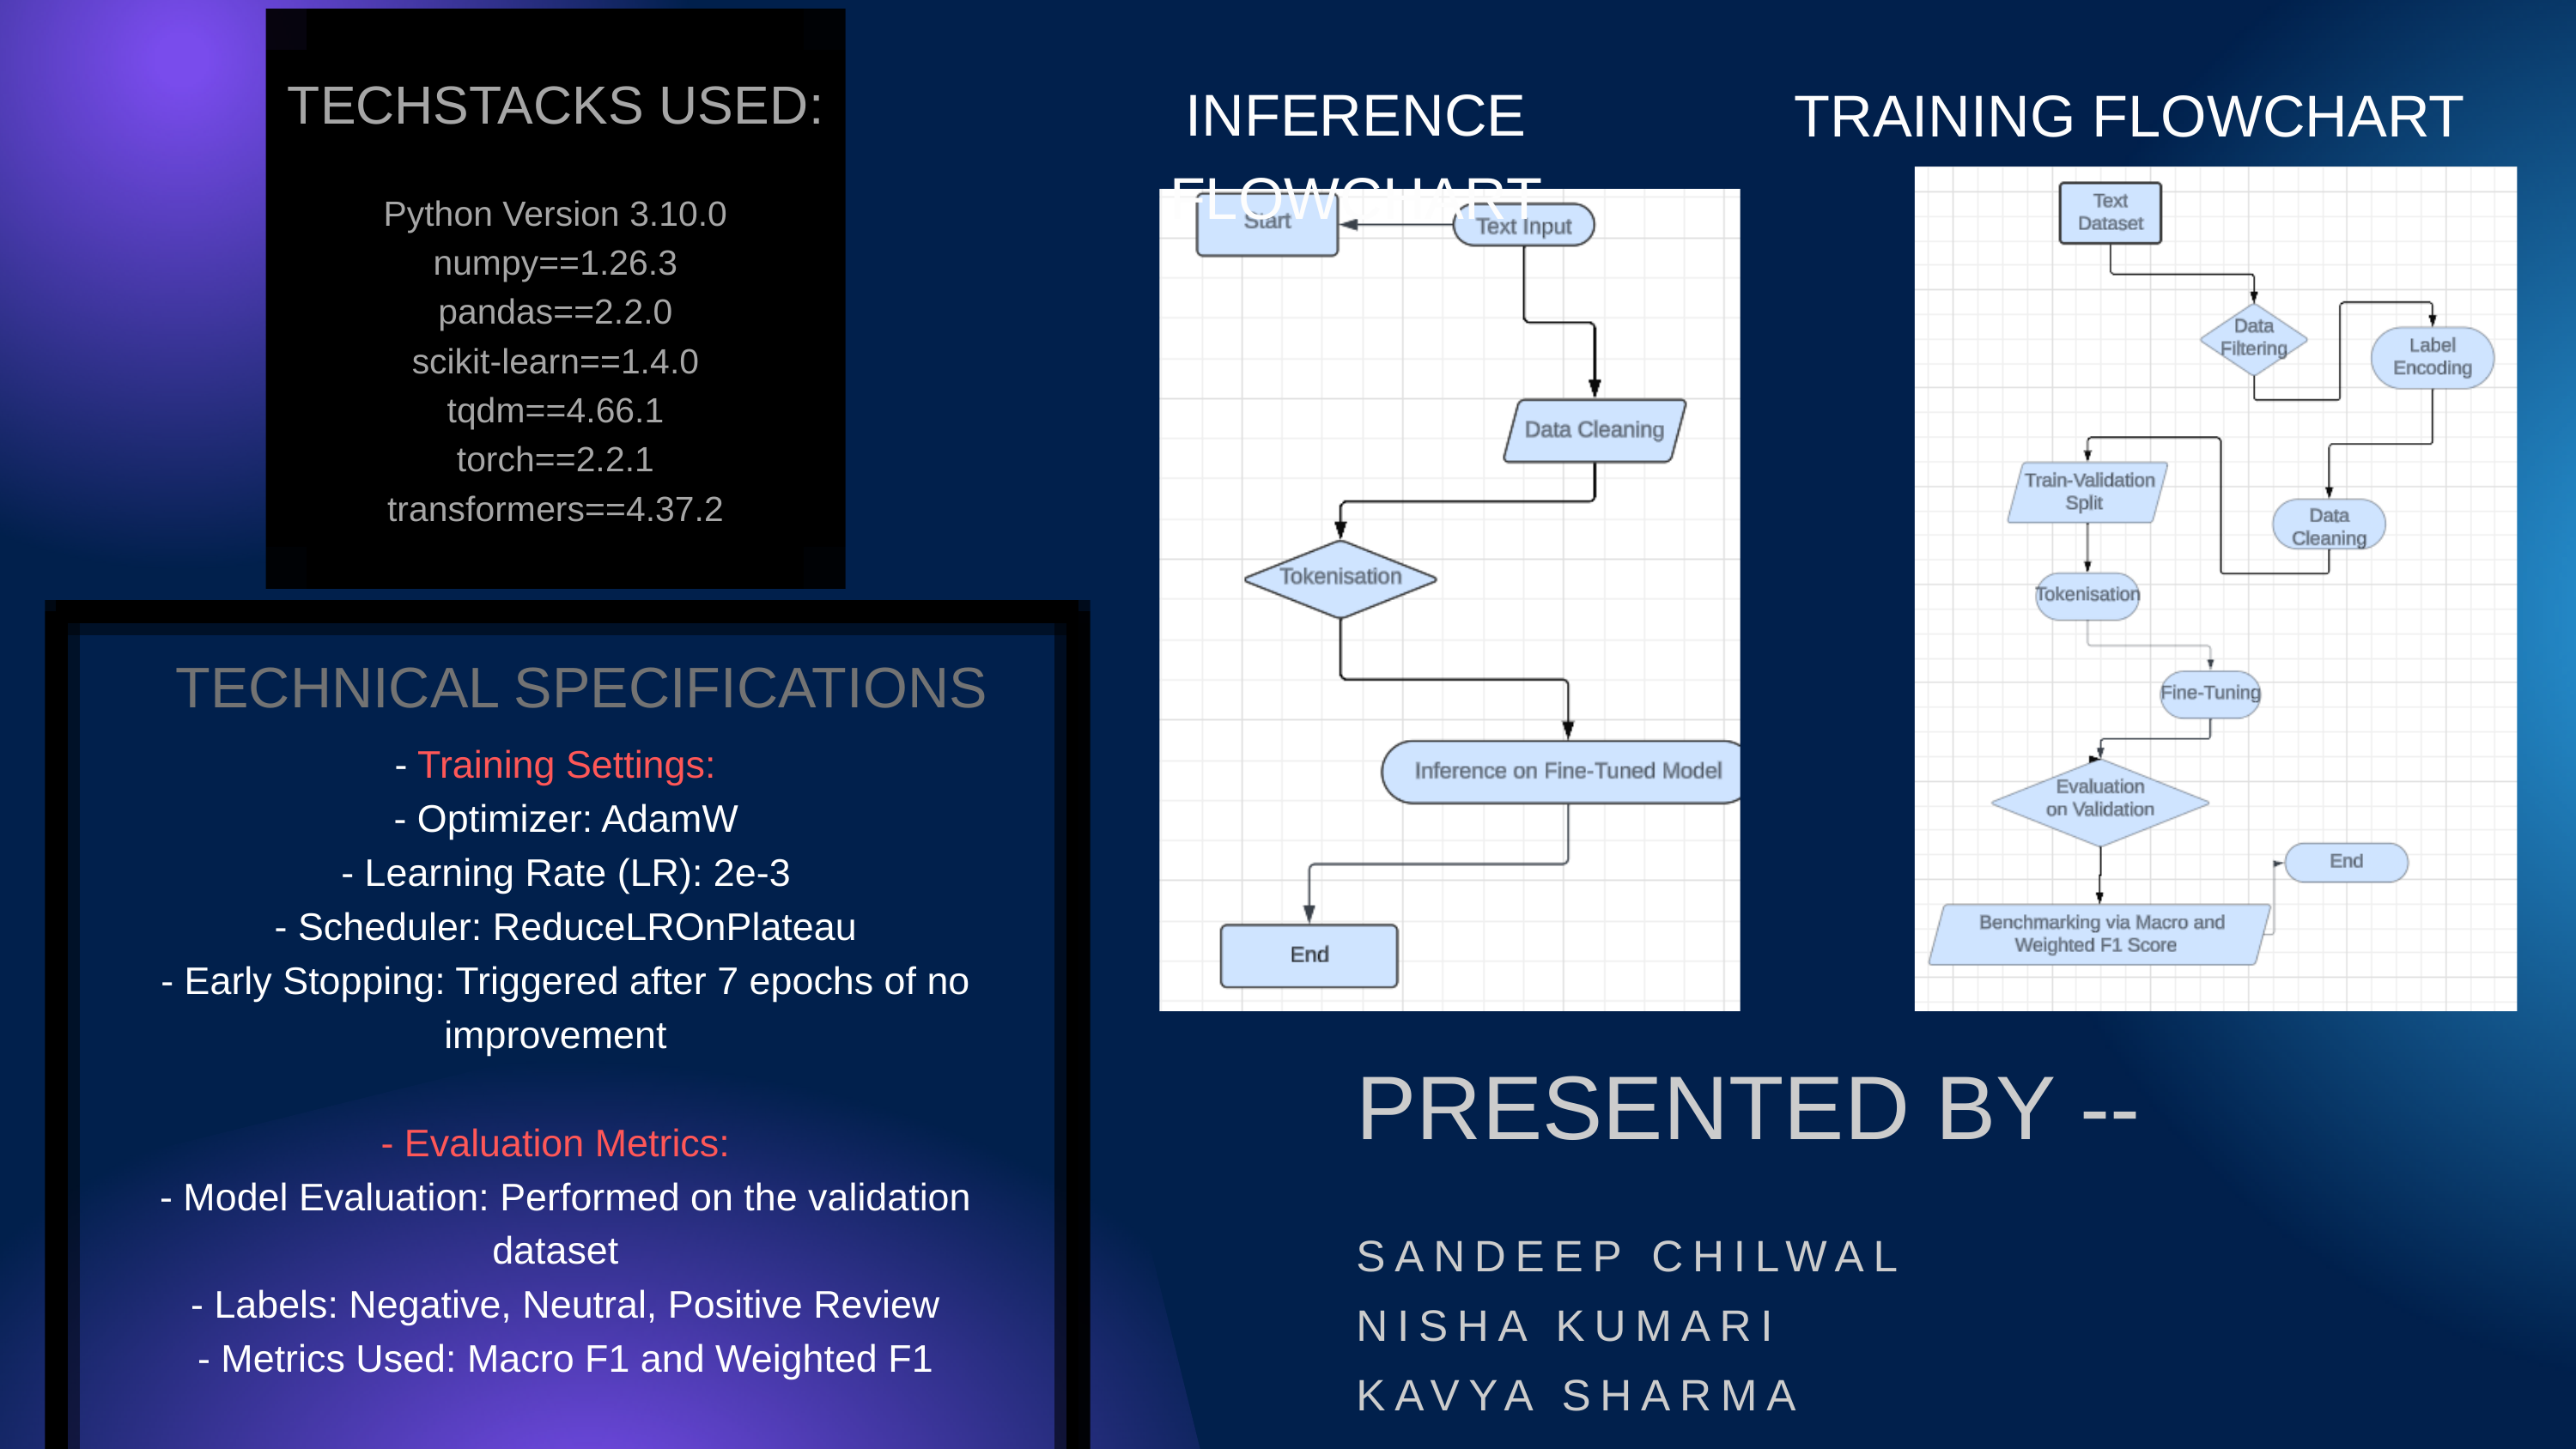

TECHSTACKS USED:

Python Version 3.10.0
numpy==1.26.3
pandas==2.2.0
scikit-learn==1.4.0
tqdm==4.66.1
torch==2.2.1
transformers==4.37.2
INFERENCE FLOWCHART
TRAINING FLOWCHART

TECHNICAL SPECIFICATIONS

- Training Settings:
  - Optimizer: AdamW
  - Learning Rate (LR): 2e-3
  - Scheduler: ReduceLROnPlateau
  - Early Stopping: Triggered after 7 epochs of no improvement

- Evaluation Metrics:
  - Model Evaluation: Performed on the validation dataset
  - Labels: Negative, Neutral, Positive Review
  - Metrics Used: Macro F1 and Weighted F1
PRESENTED BY --
SANDEEP CHILWAL
NISHA KUMARI
KAVYA SHARMA